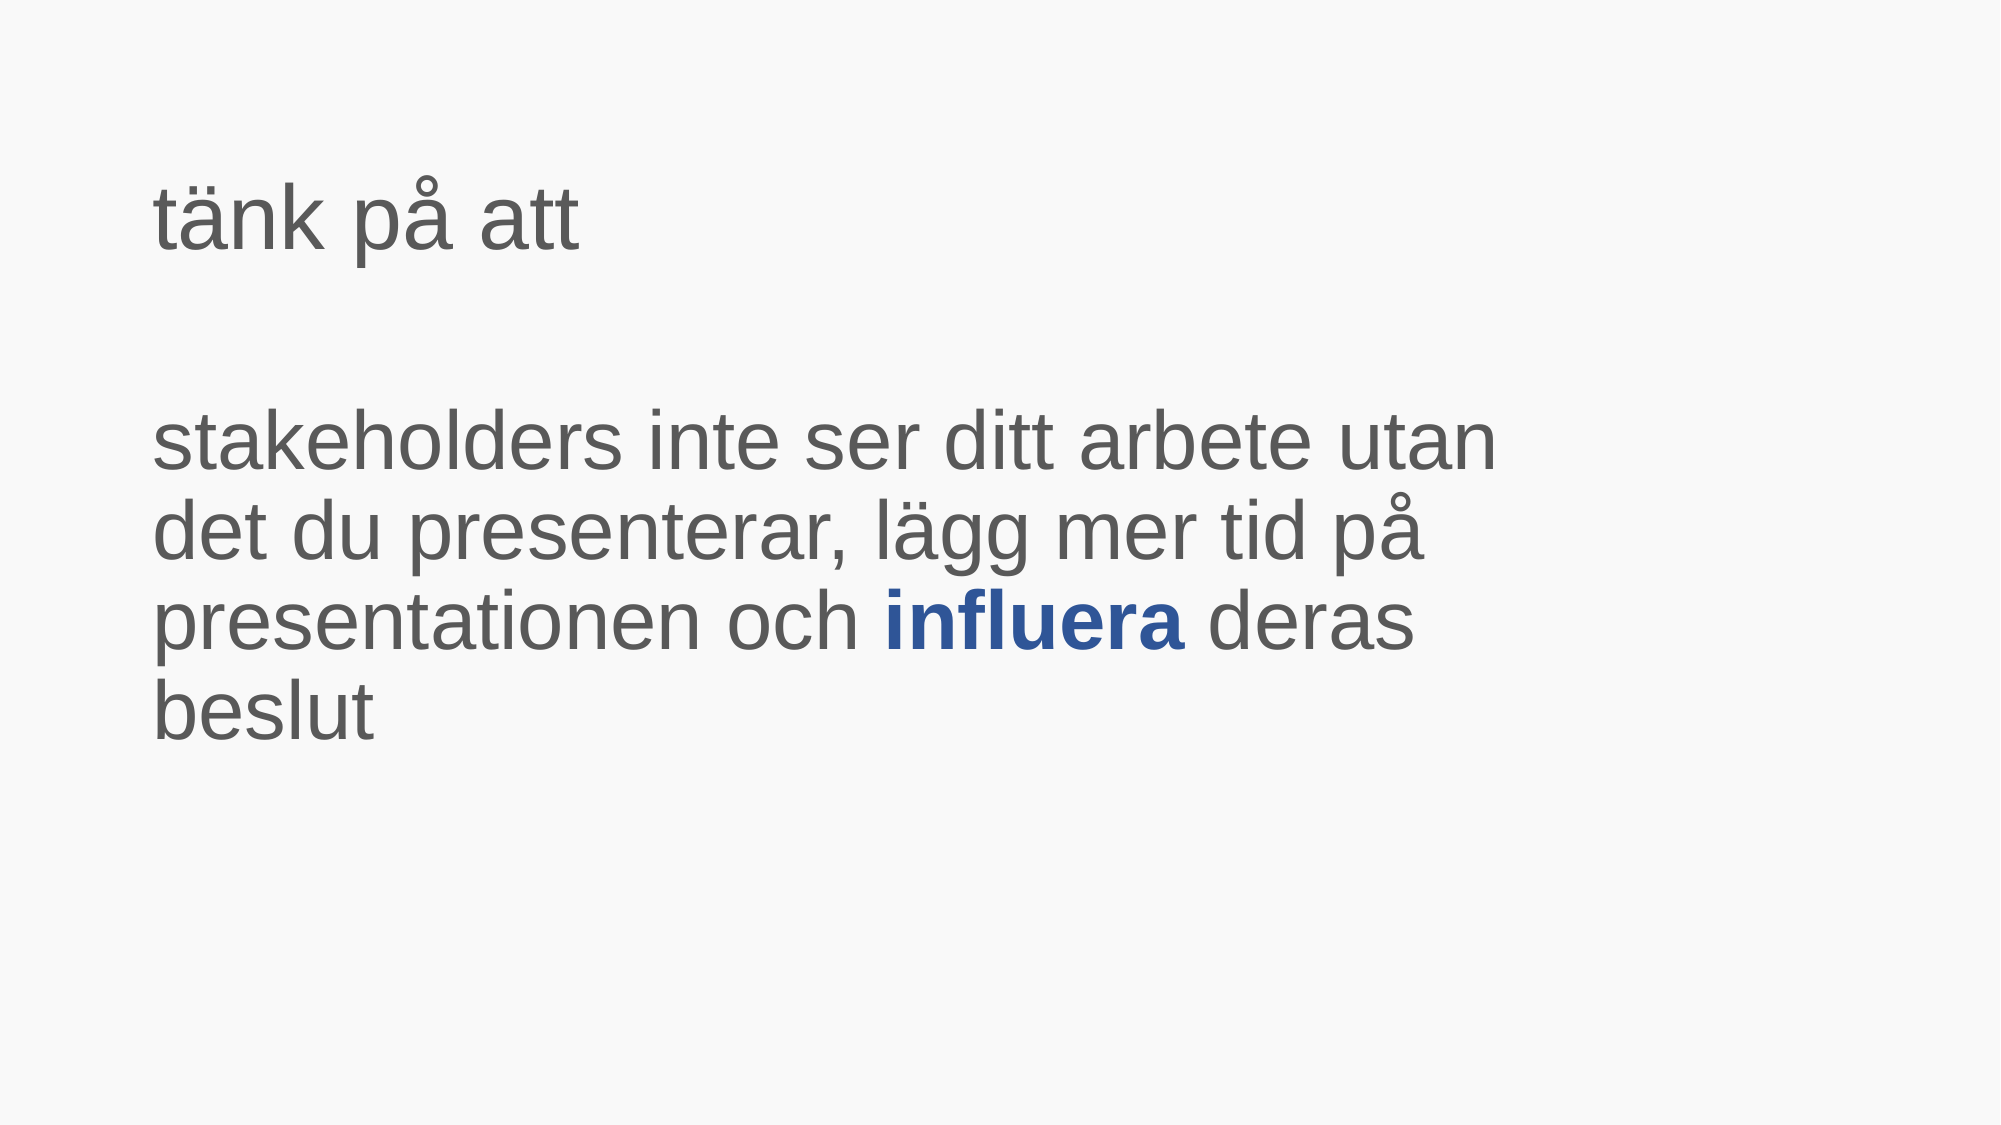

tänk på att
stakeholders inte ser ditt arbete utan det du presenterar, lägg mer tid på presentationen och influera deras beslut